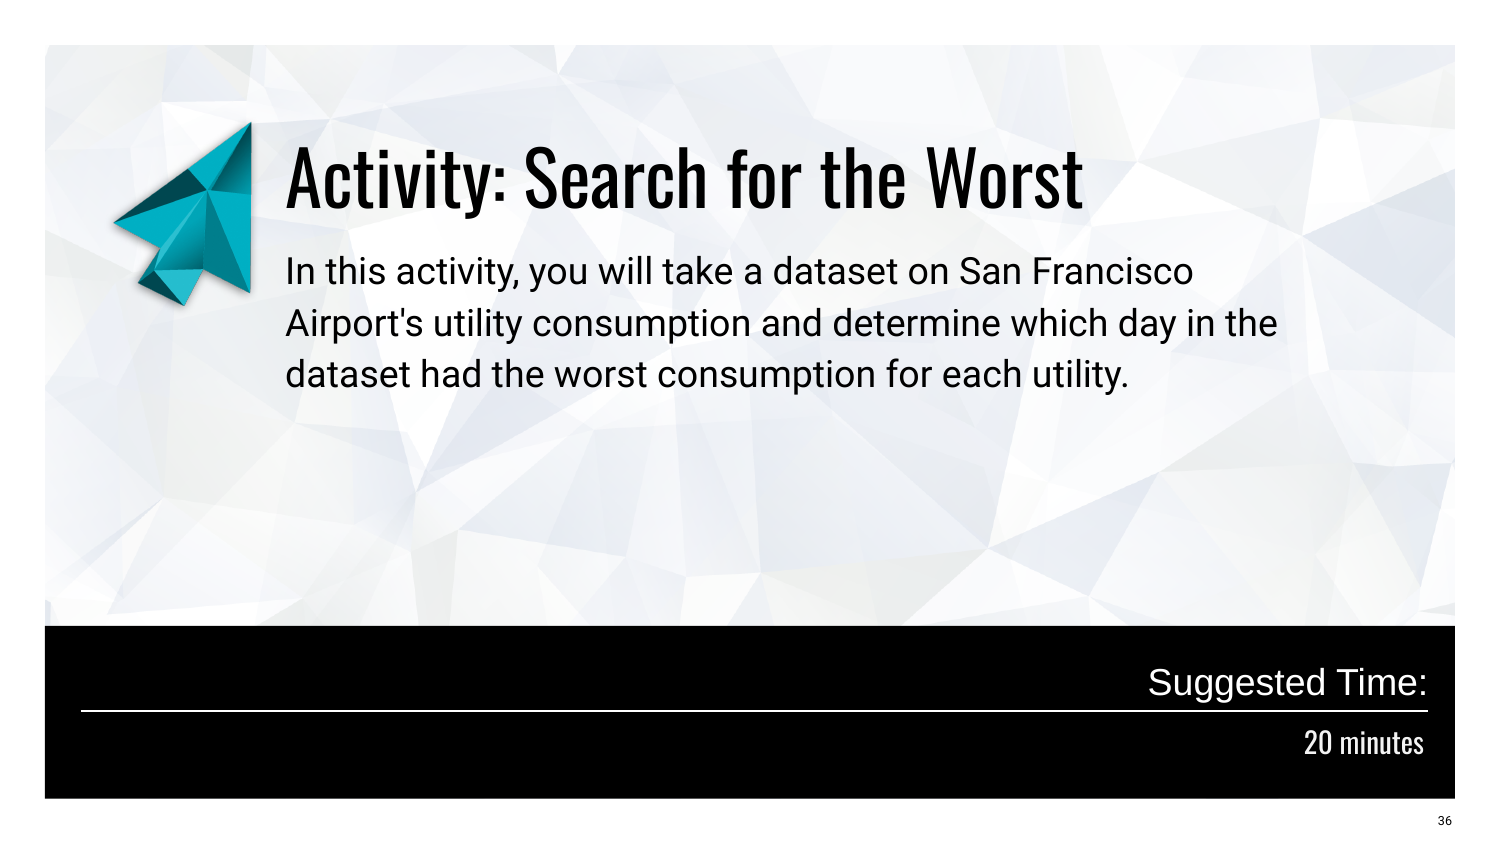

# Activity: Search for the Worst
In this activity, you will take a dataset on San Francisco Airport's utility consumption and determine which day in the dataset had the worst consumption for each utility.
20 minutes